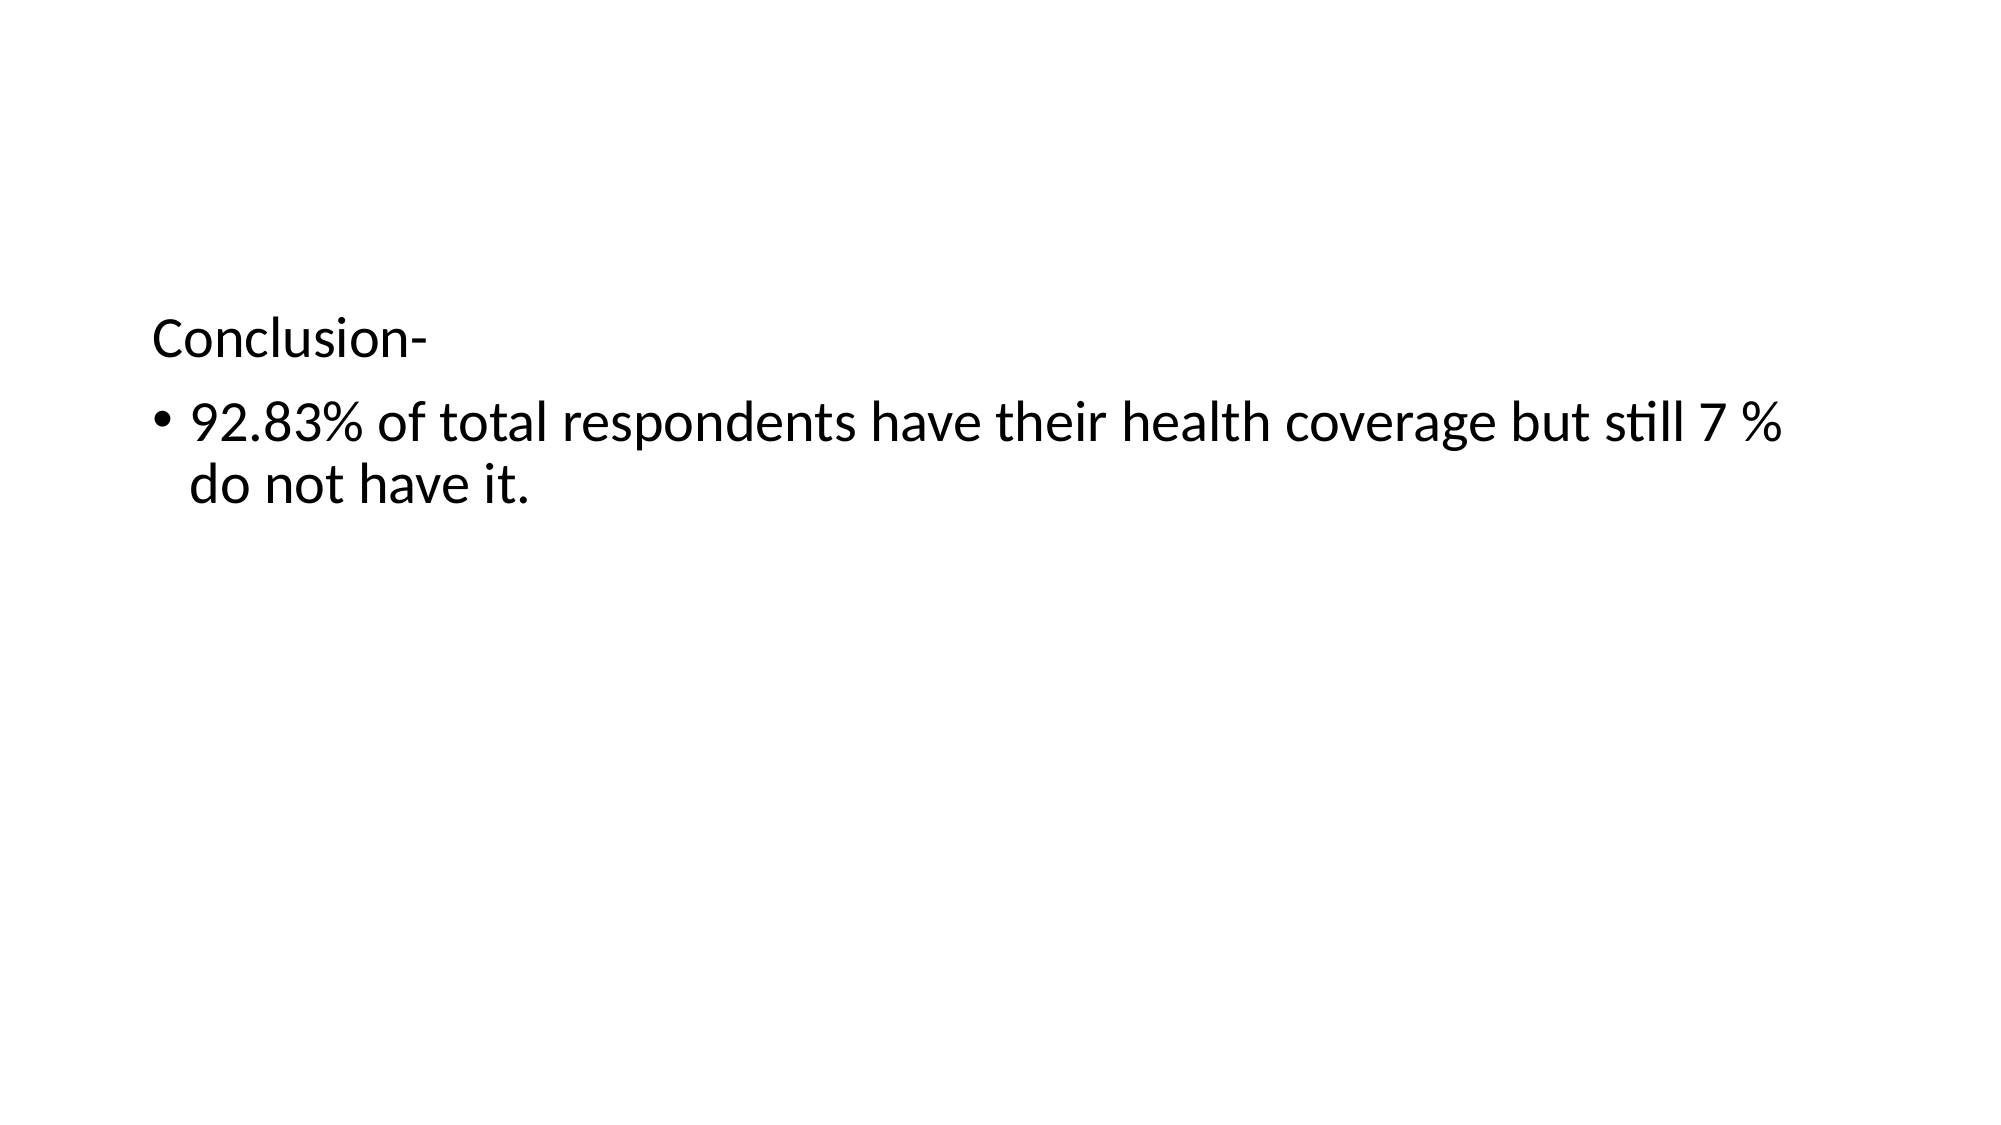

#
Conclusion-
92.83% of total respondents have their health coverage but still 7 % do not have it.